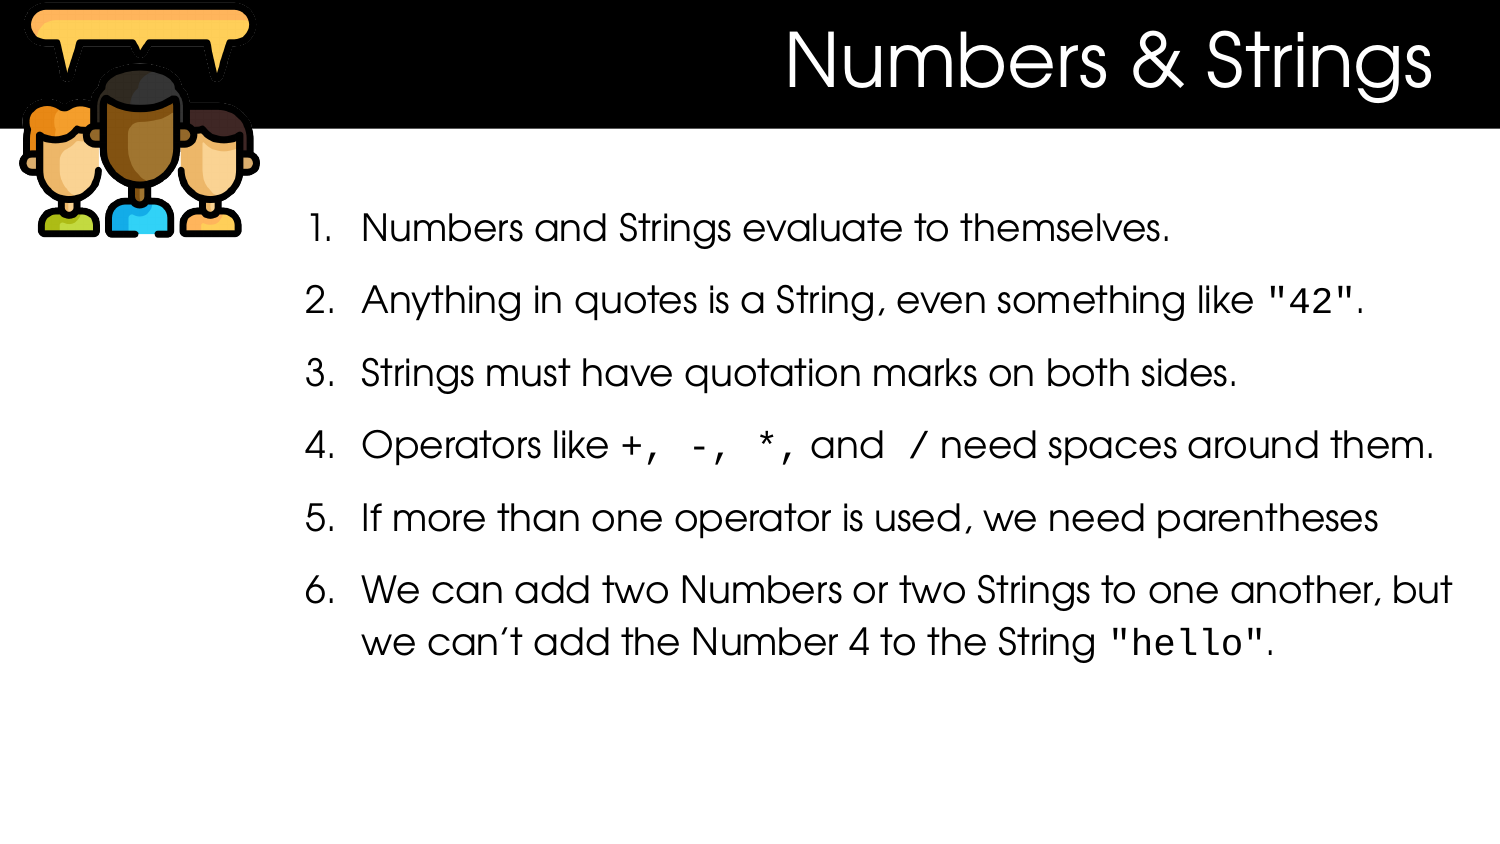

# Numbers & Strings
Numbers and Strings evaluate to themselves.
Anything in quotes is a String, even something like "42".
Strings must have quotation marks on both sides.
Operators like +, -, *, and / need spaces around them.
If more than one operator is used, we need parentheses
We can add two Numbers or two Strings to one another, but we can’t add the Number 4 to the String "hello".